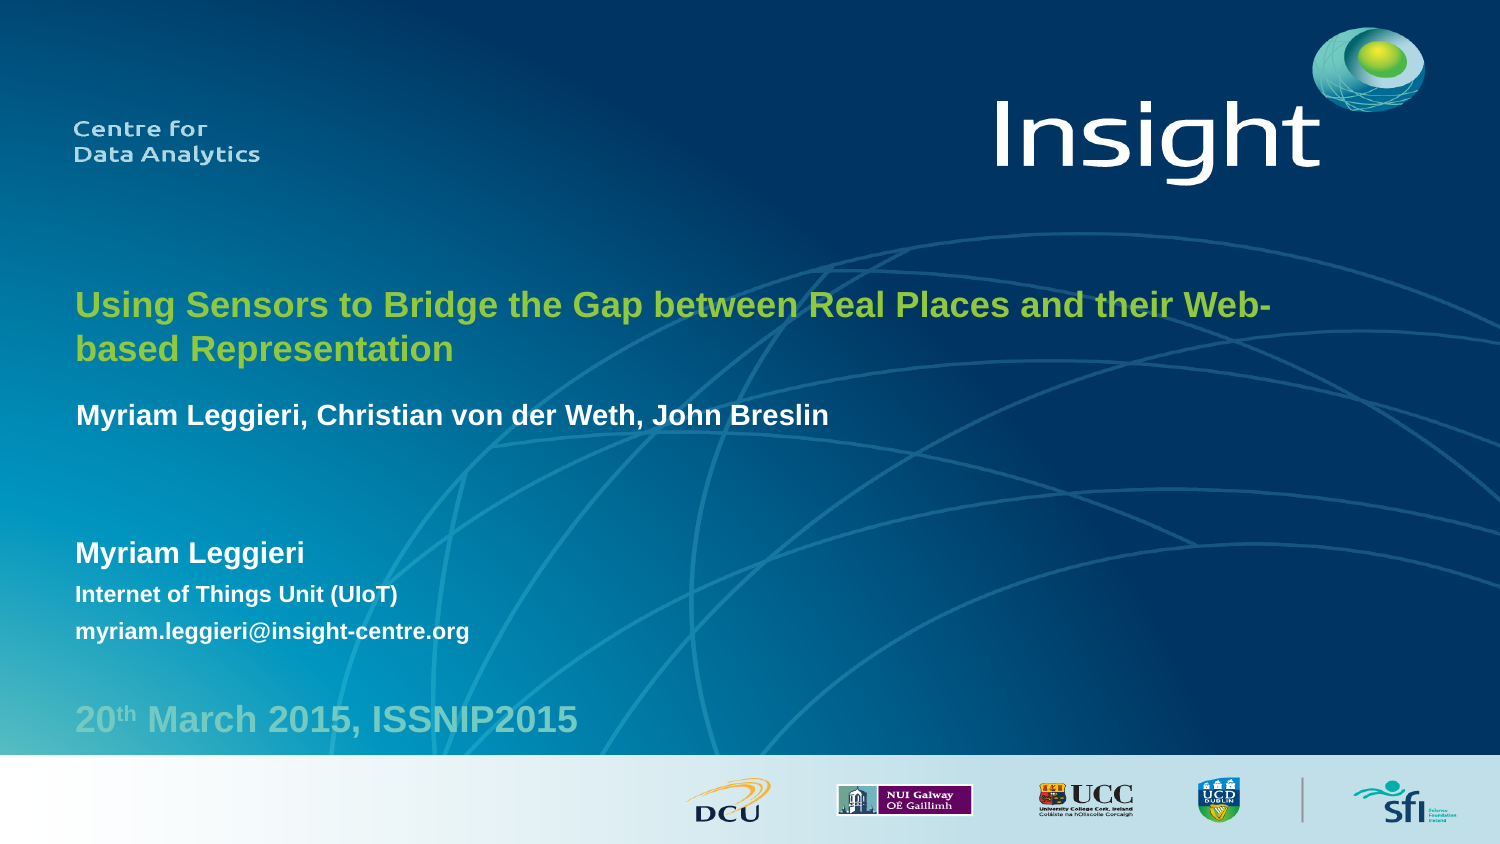

# Using Sensors to Bridge the Gap between Real Places and their Web-based Representation
Myriam Leggieri, Christian von der Weth, John Breslin
Myriam Leggieri
Internet of Things Unit (UIoT)
myriam.leggieri@insight-centre.org
20th March 2015, ISSNIP2015